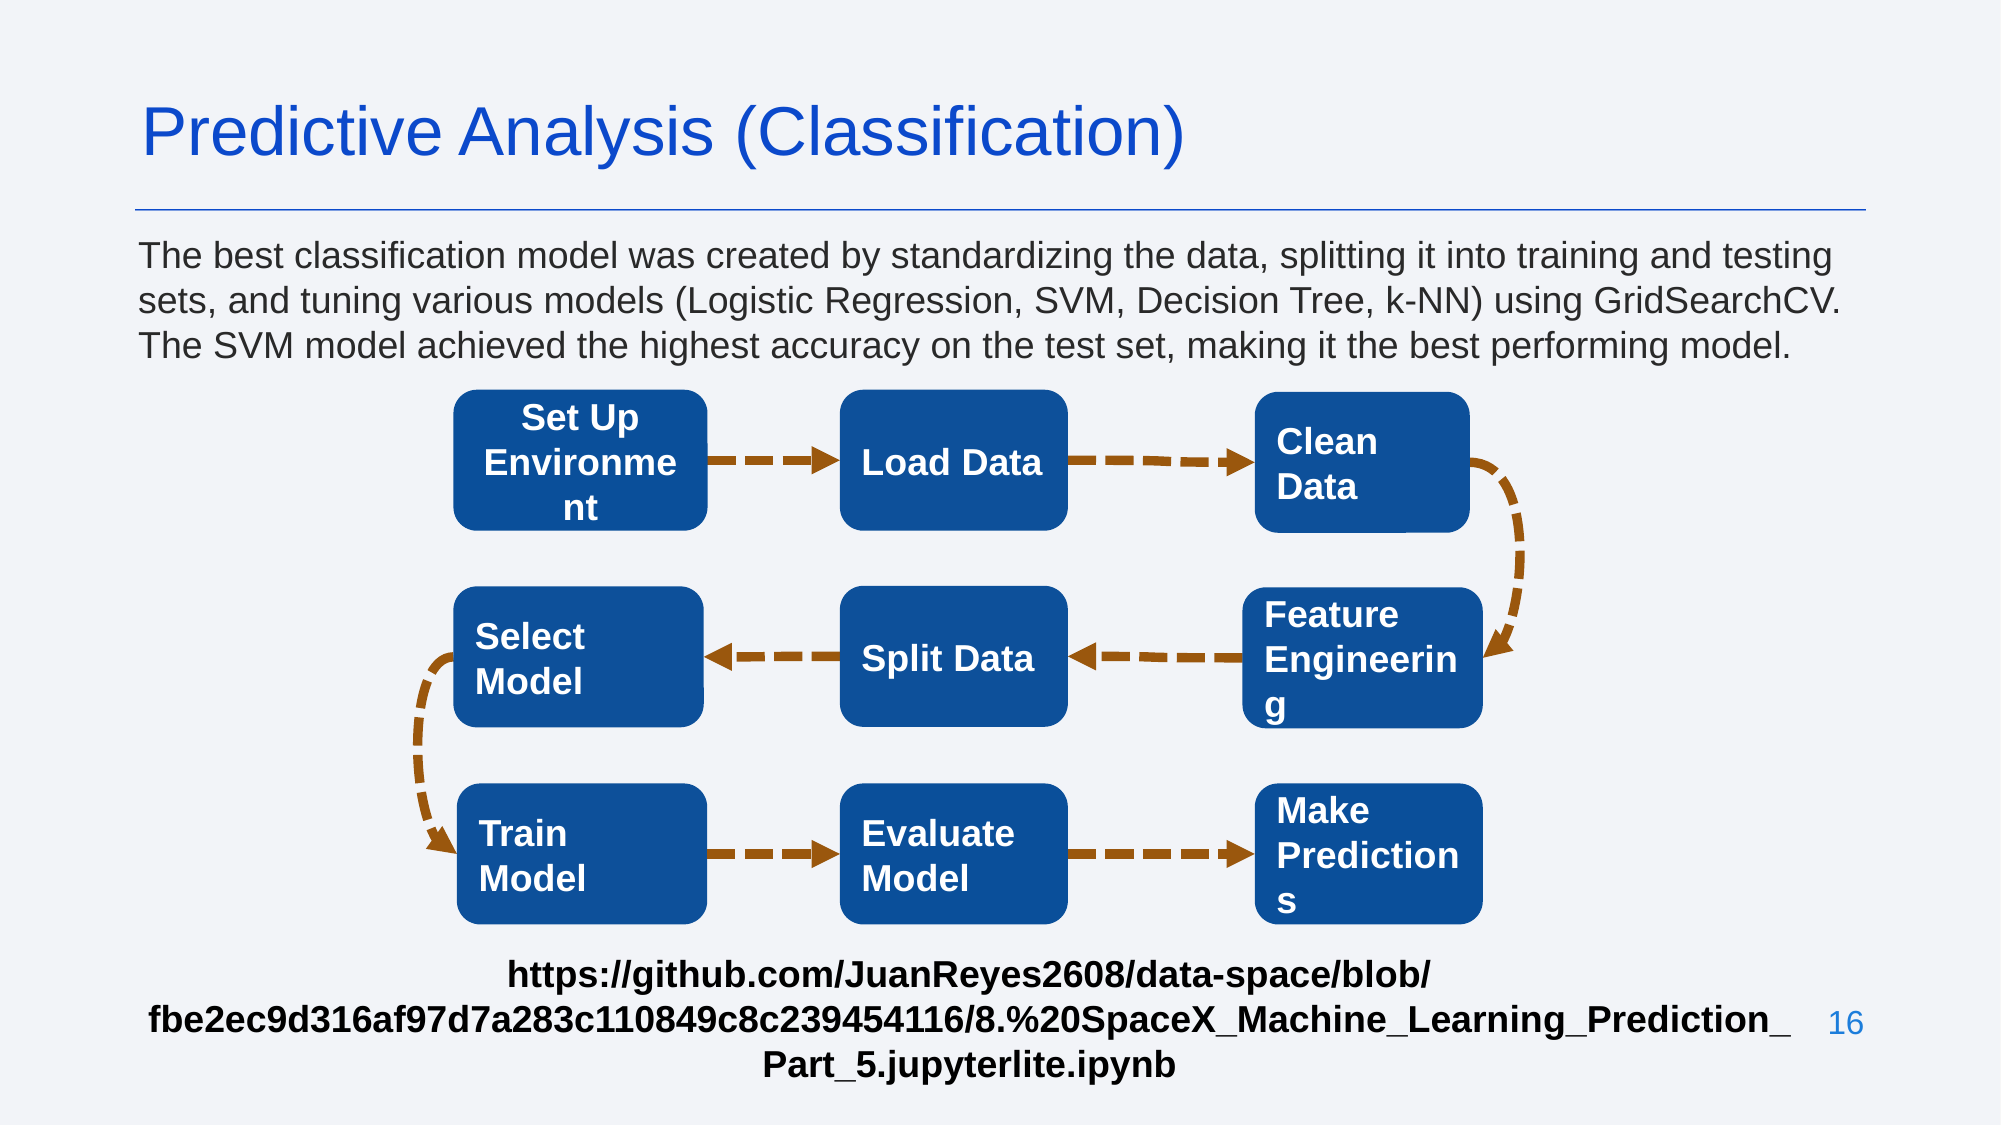

Predictive Analysis (Classification)
The best classification model was created by standardizing the data, splitting it into training and testing sets, and tuning various models (Logistic Regression, SVM, Decision Tree, k-NN) using GridSearchCV. The SVM model achieved the highest accuracy on the test set, making it the best performing model.
Set Up Environment
Load Data
Clean Data
Split Data
Select Model
Feature Engineering
Train Model
Make Predictions
Evaluate Model
https://github.com/JuanReyes2608/data-space/blob/fbe2ec9d316af97d7a283c110849c8c239454116/8.%20SpaceX_Machine_Learning_Prediction_Part_5.jupyterlite.ipynb
16